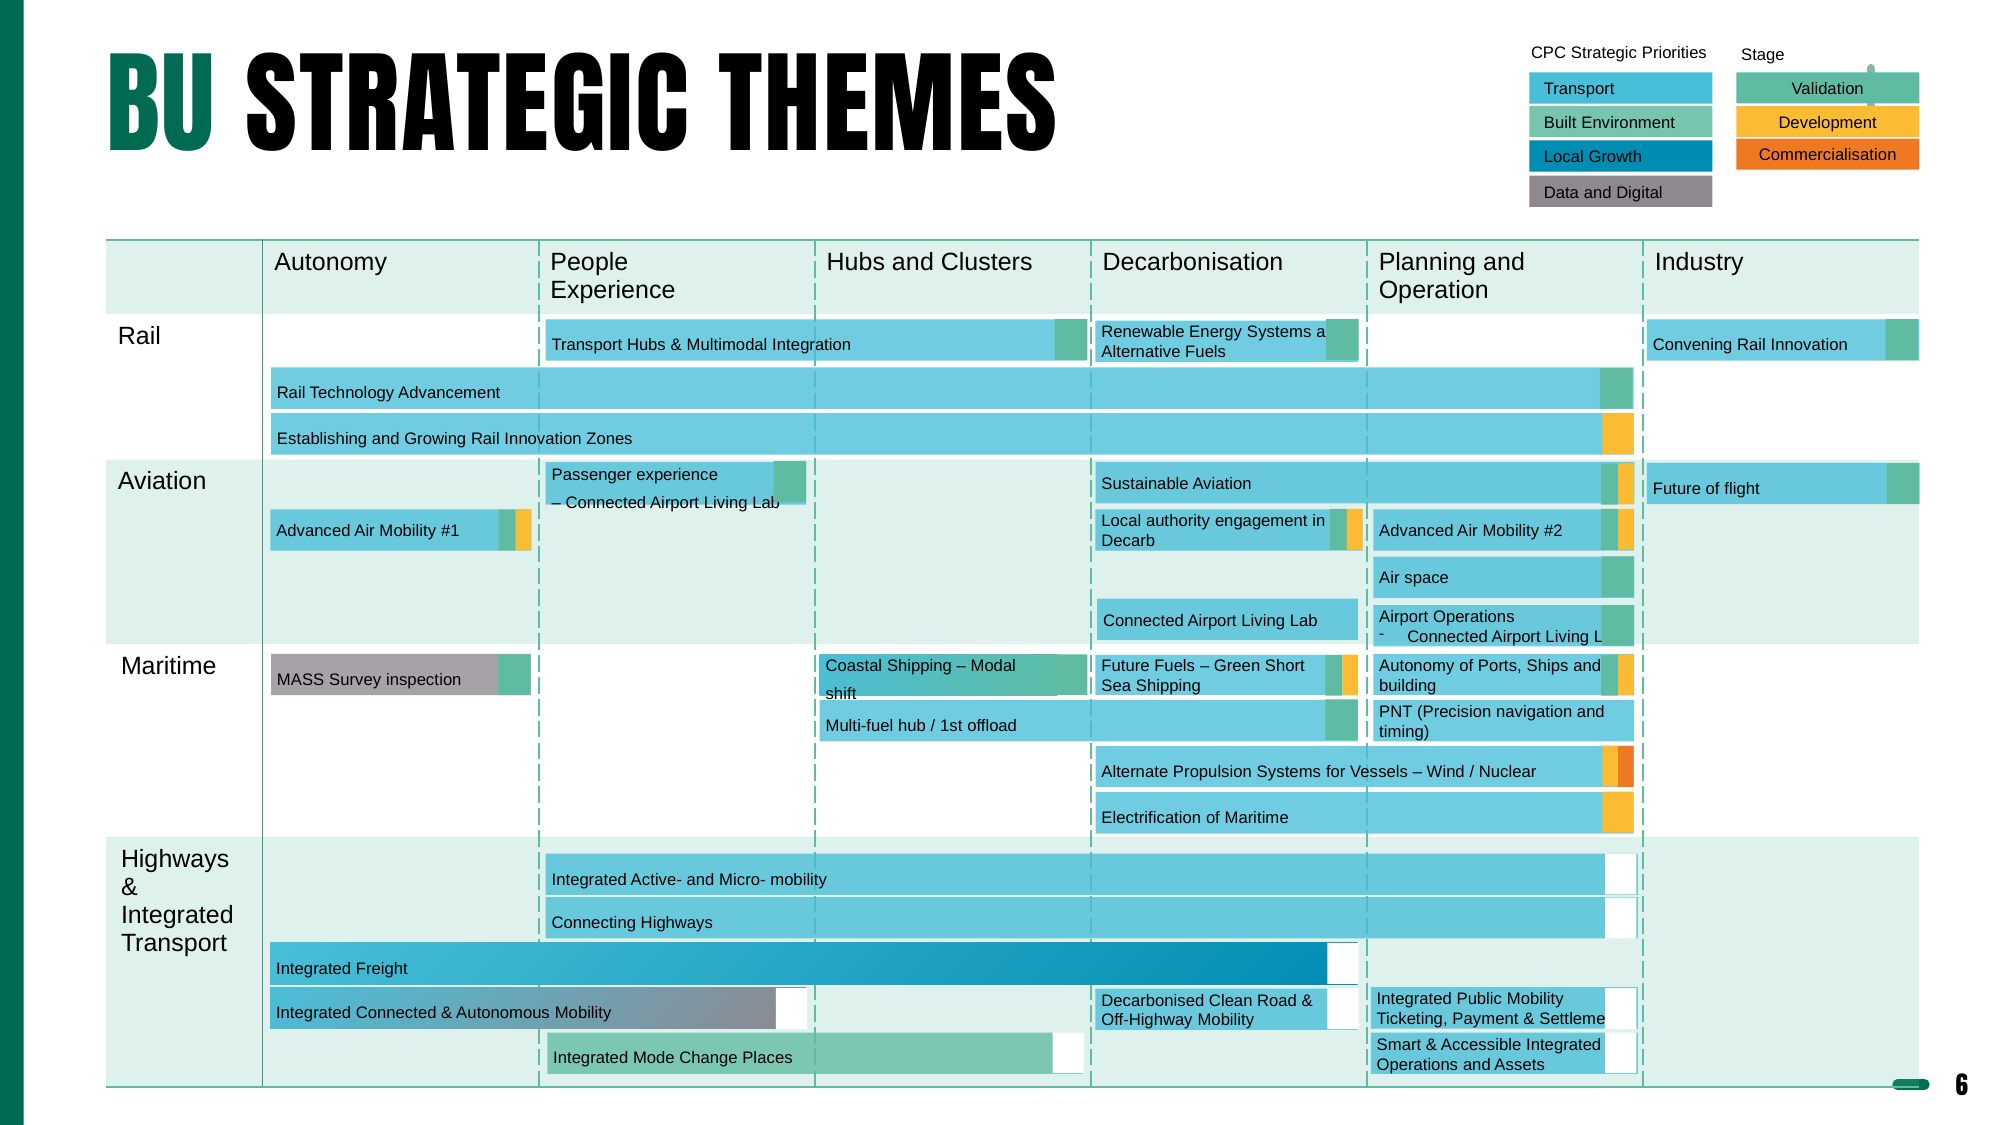

CPC Strategic Priorities
Stage
# BU Strategic Themes
Transport
Validation
Built Environment
Development
Commercialisation
Local Growth
Data and Digital
|  | Autonomy | People Experience | Hubs and Clusters | Decarbonisation | Planning and Operation | Industry |
| --- | --- | --- | --- | --- | --- | --- |
| Rail |  |  |  |  |  |  |
| Aviation |  |  |  |  |  |  |
| Maritime |  |  |  |  |  |  |
| Highways & Integrated Transport |  |  |  |  |  |  |

Transport Hubs & Multimodal Integration
Convening Rail Innovation
Renewable Energy Systems and Alternative Fuels
Rail Technology Advancement

Establishing and Growing Rail Innovation Zones

Passenger experience
– Connected Airport Living Lab
Sustainable Aviation
Future of flight

Advanced Air Mobility #1

Advanced Air Mobility #2
Local authority engagement in Decarb

Air space
Connected Airport Living Lab

Airport Operations
Connected Airport Living Lab
MASS Survey inspection
Autonomy of Ports, Ships and building

Coastal Shipping – Modal shift
Future Fuels – Green Short Sea Shipping

Multi-fuel hub / 1st offload
PNT (Precision navigation and timing)

Alternate Propulsion Systems for Vessels – Wind / Nuclear

Electrification of Maritime
Integrated Active- and Micro- mobility

Connecting Highways

Integrated Freight

Integrated Connected & Autonomous Mobility
Integrated Public Mobility Ticketing, Payment & Settlement

Decarbonised Clean Road &
Off-Highway Mobility

Integrated Mode Change Places
Smart & Accessible Integrated Operations and Assets